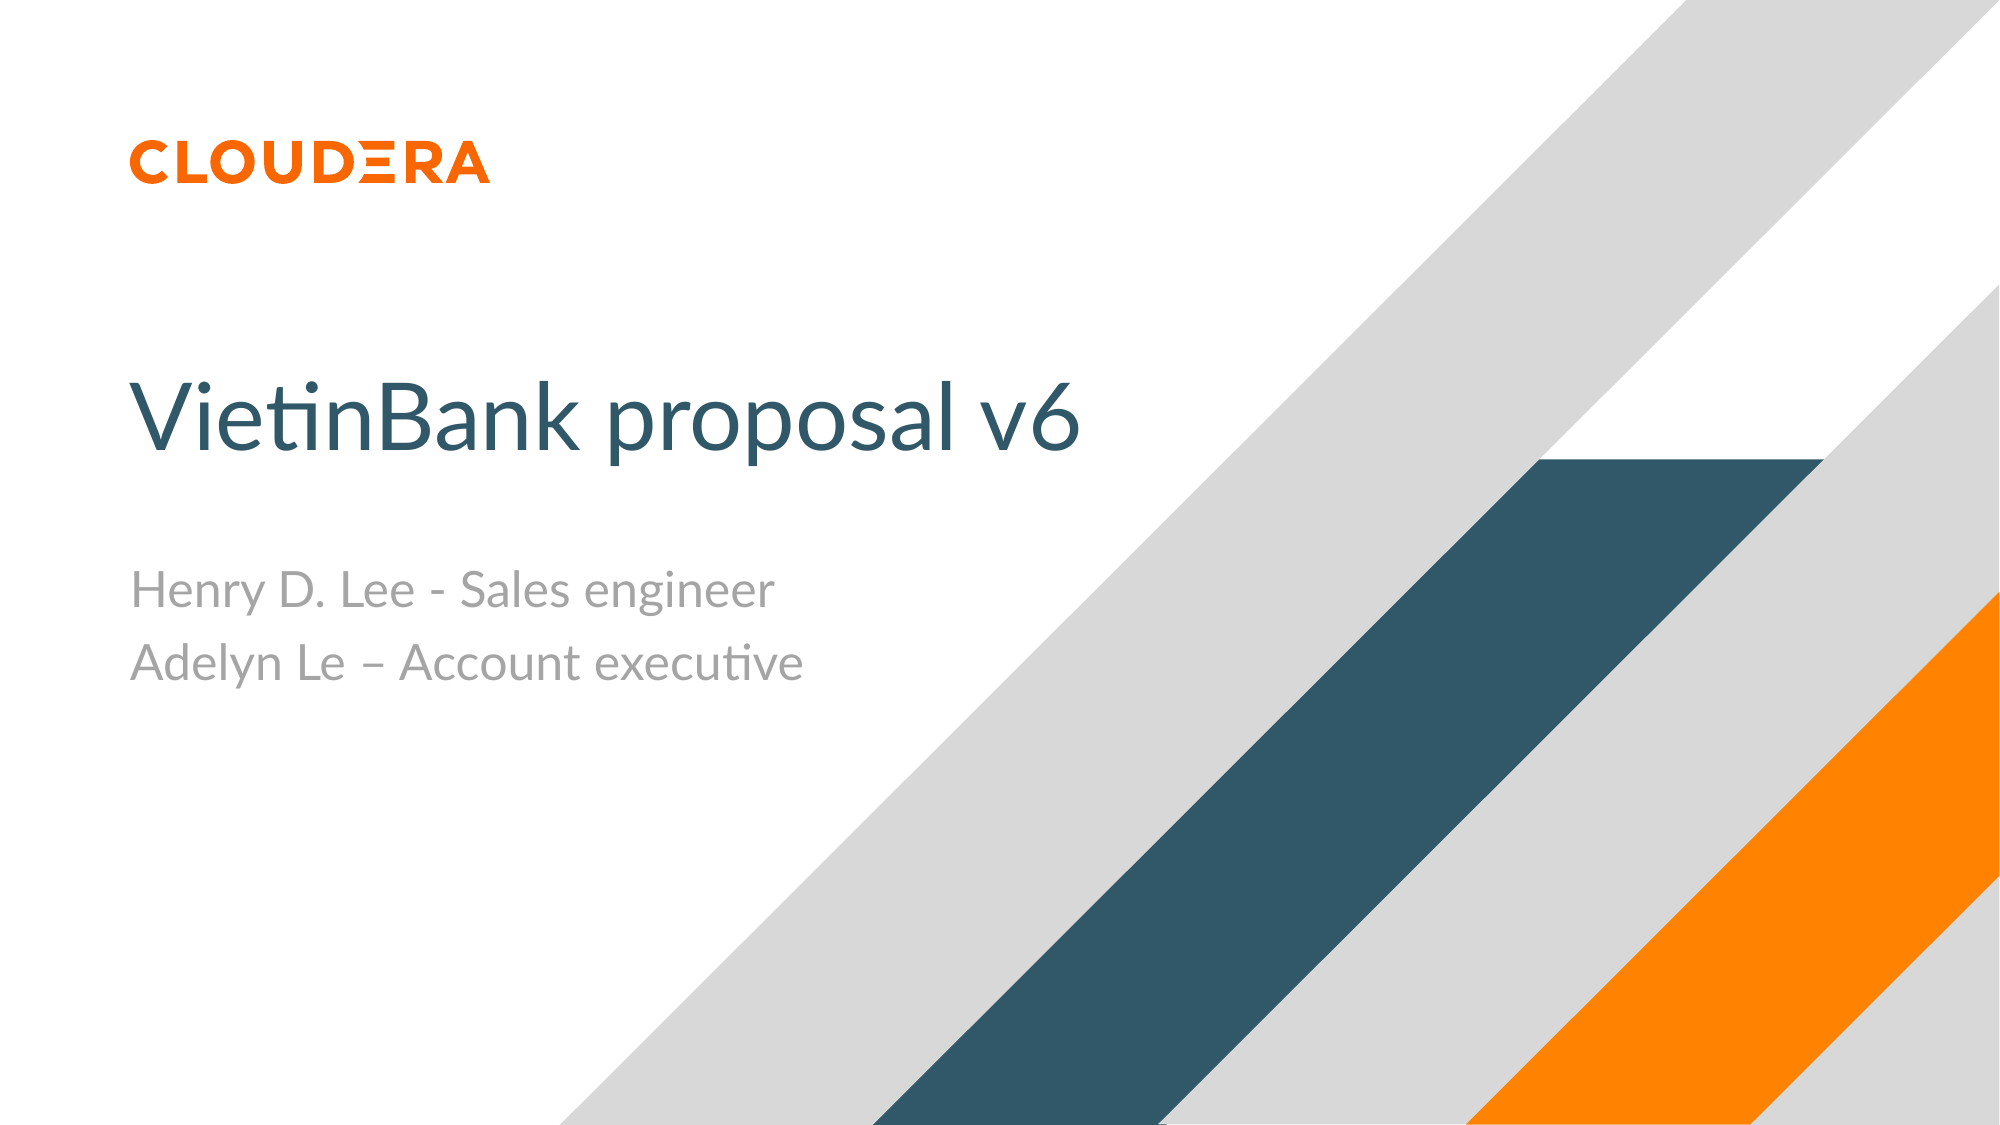

# VietinBank proposal v6

Henry D. Lee - Sales engineer
Adelyn Le – Account executive